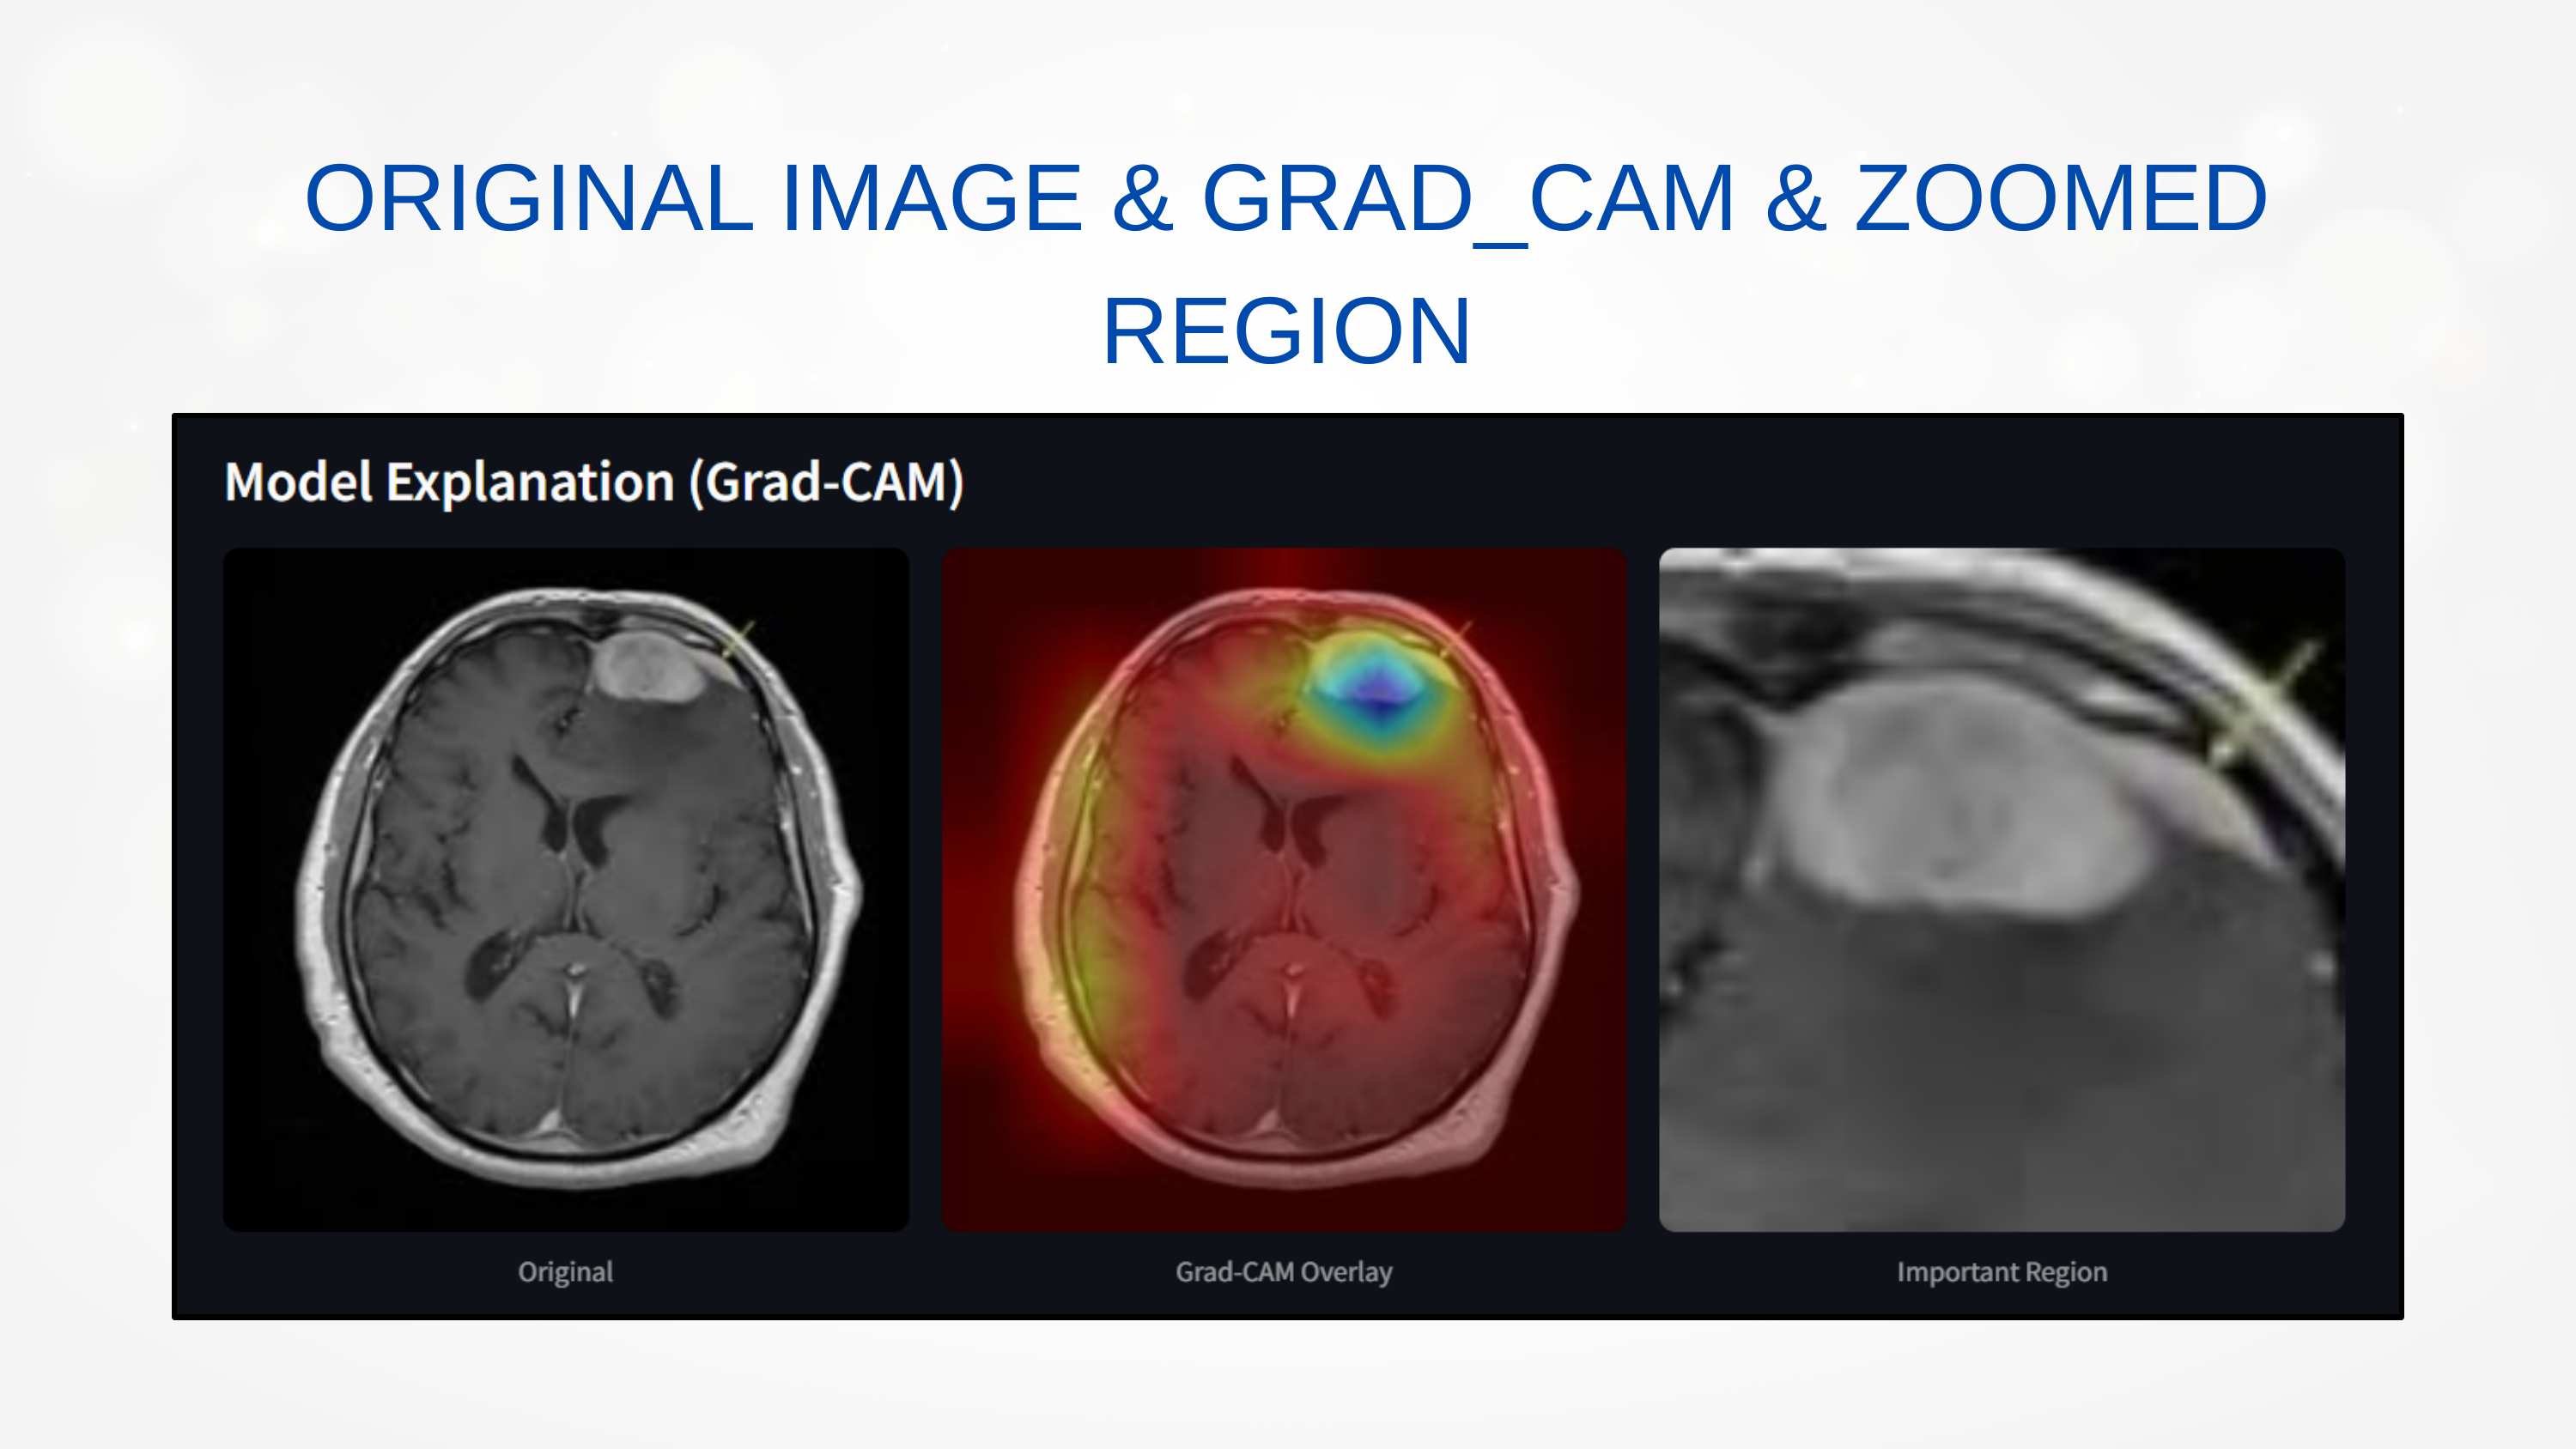

ORIGINAL IMAGE & GRAD_CAM & ZOOMED REGION